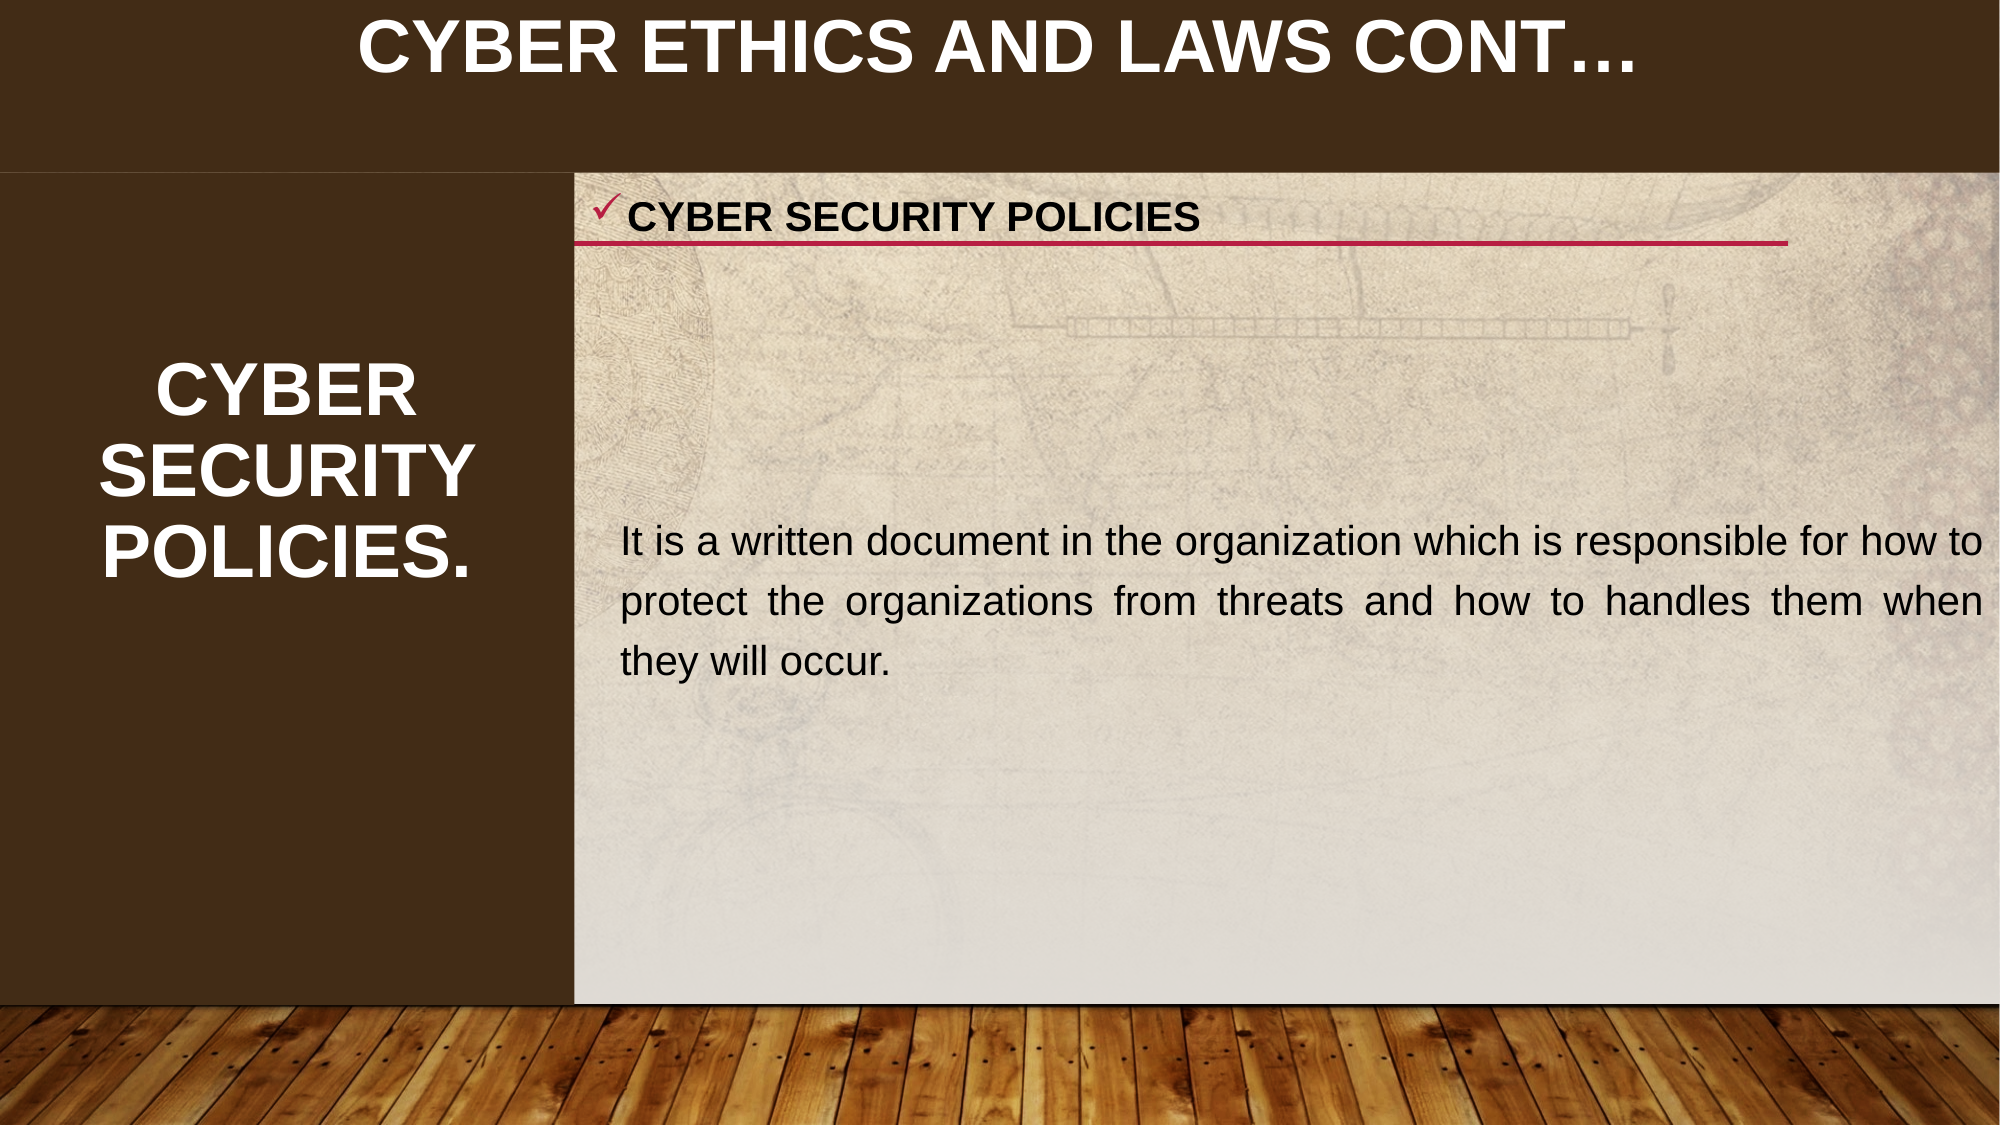

152
# CYBER ETHICS AND LAWS cont…

CYBER SECURITY POLICIES.
CYBER SECURITY POLICIES

It is a written document in the organization which is responsible for how to protect the organizations from threats and how to handles them when they will occur.